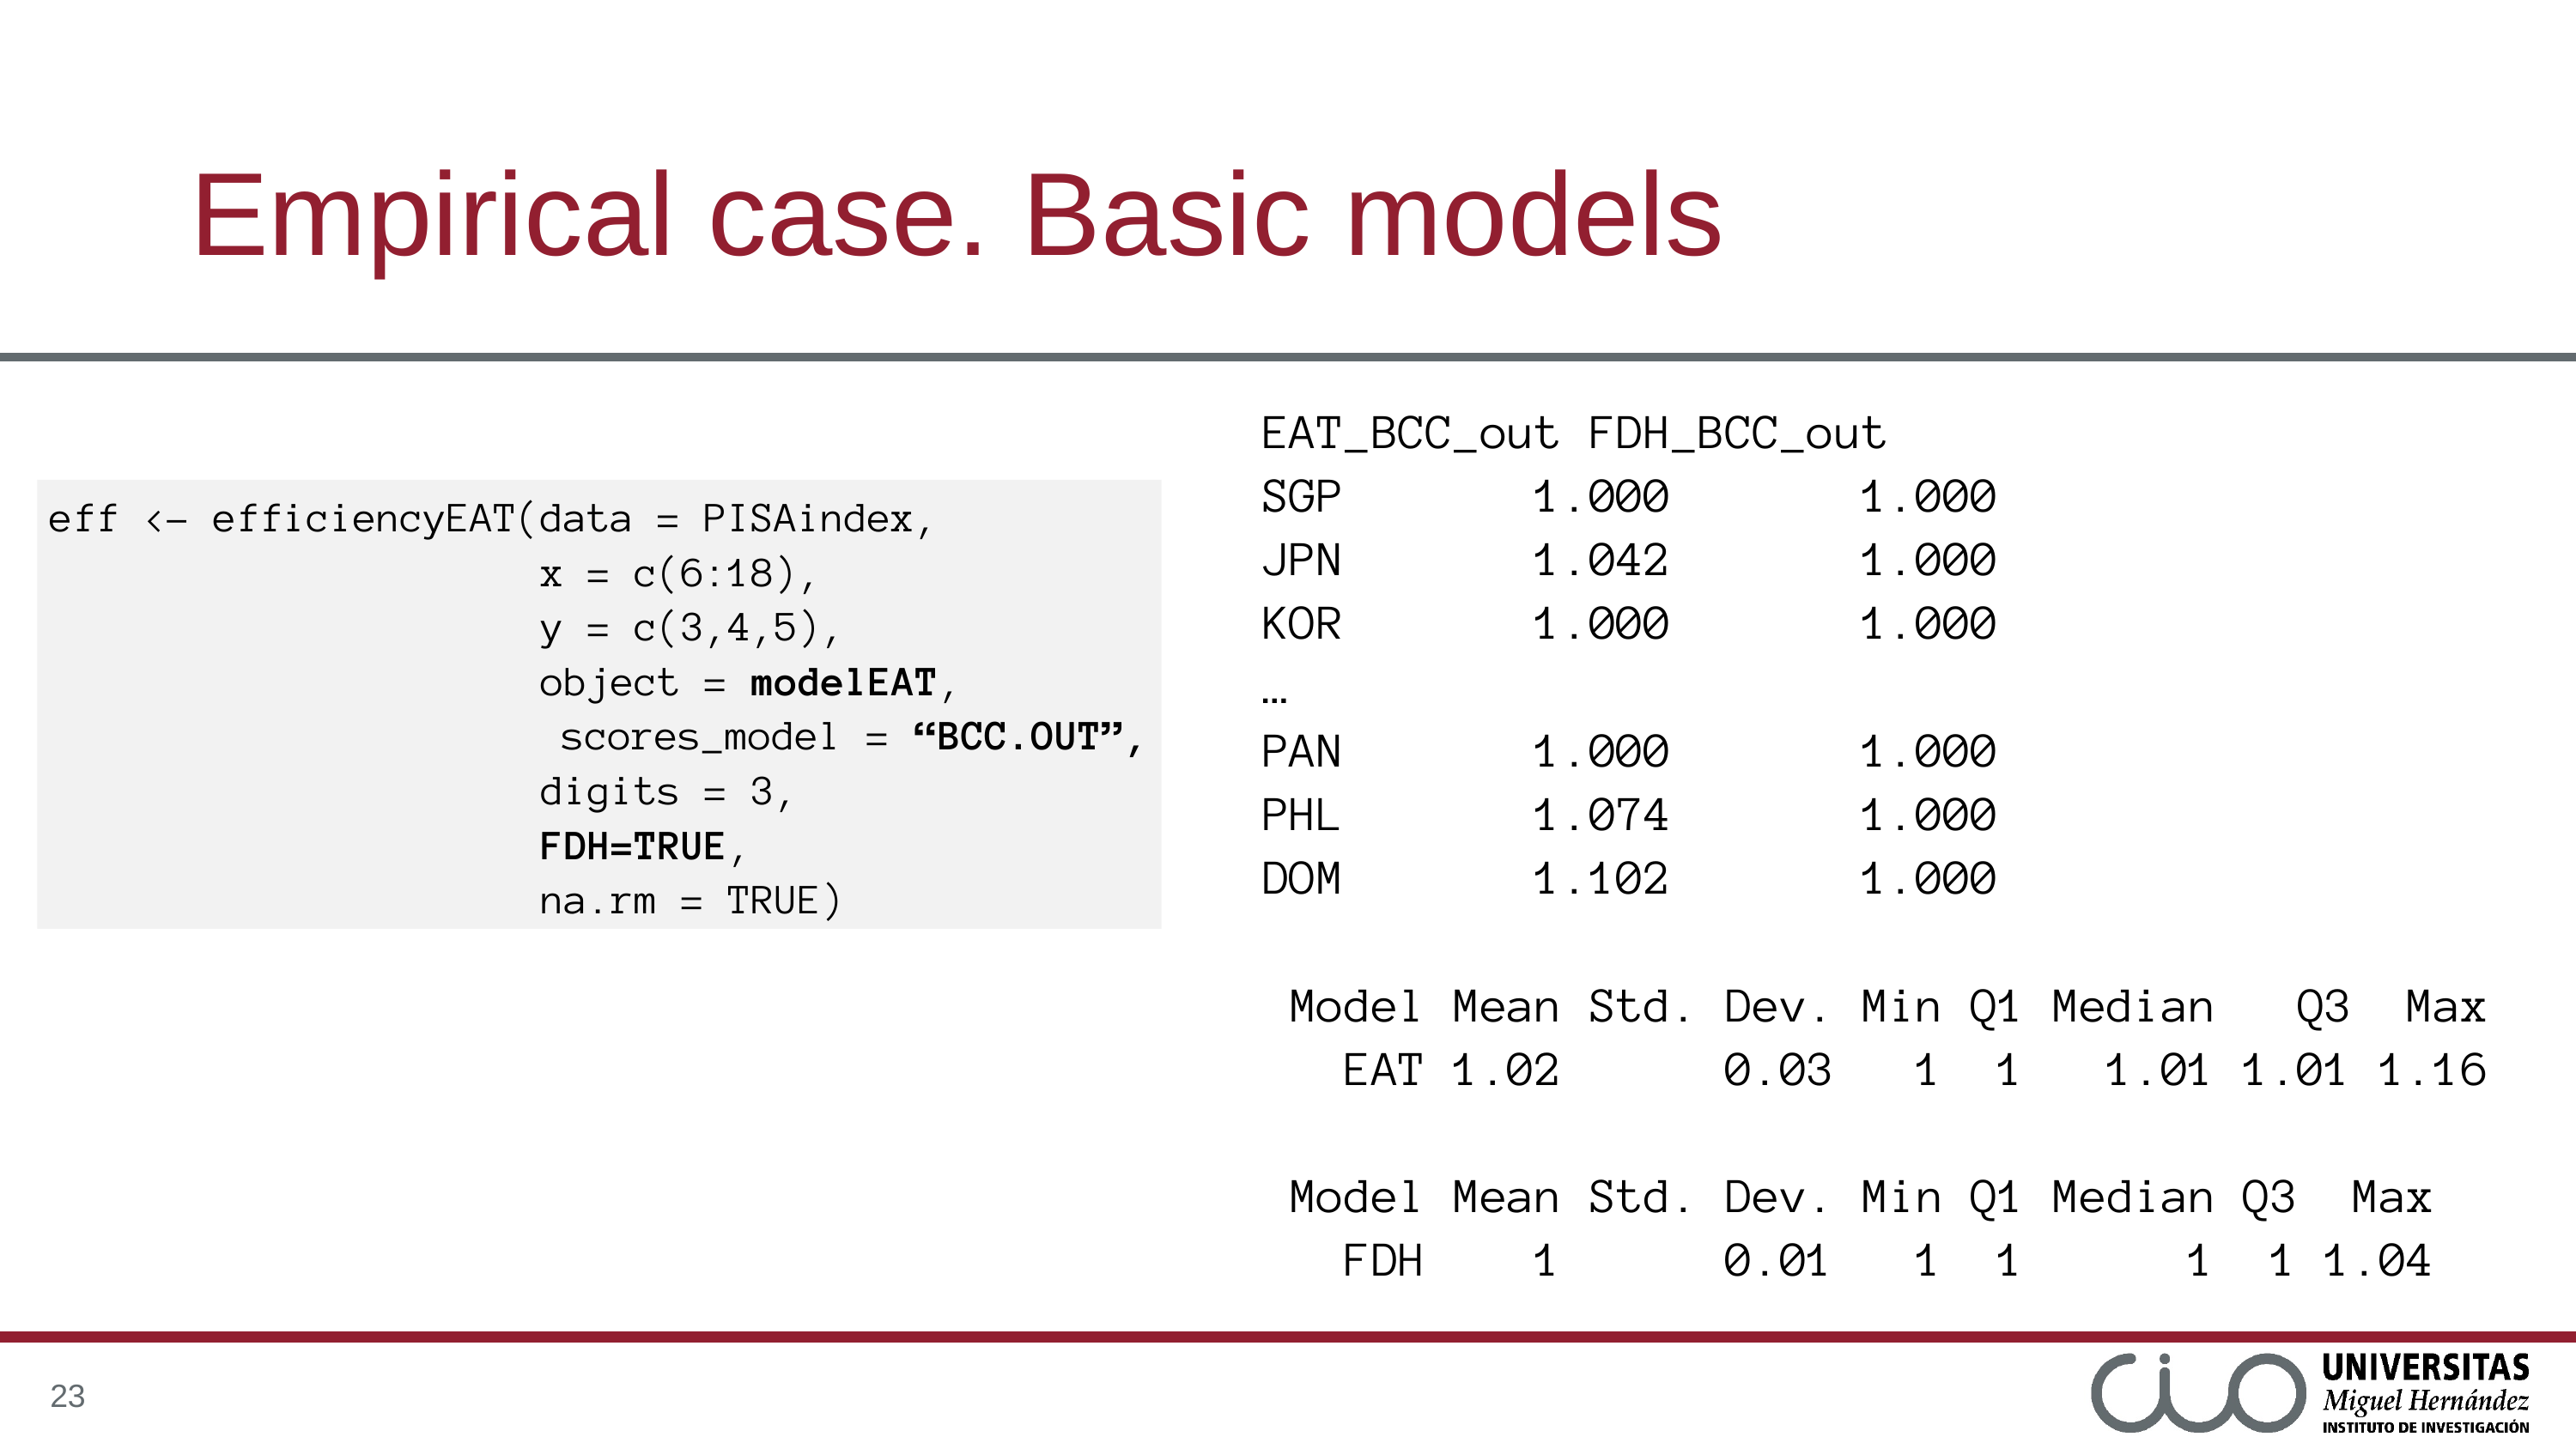

# Empirical case. Basic models
EAT_BCC_out FDH_BCC_out
SGP       1.000       1.000
JPN       1.042       1.000
KOR       1.000       1.000
…
PAN       1.000       1.000
PHL       1.074       1.000
DOM       1.102       1.000

 Model Mean Std. Dev. Min Q1 Median   Q3  Max
   EAT 1.02      0.03   1  1   1.01 1.01 1.16

 Model Mean Std. Dev. Min Q1 Median Q3  Max
   FDH    1      0.01   1  1      1  1 1.04
eff <- efficiencyEAT(data = PISAindex,
                     x = c(6:18),
                     y = c(3,4,5),
                     object = modelEAT,
                     scores_model = “BCC.OUT”,
                     digits = 3,
                     FDH=TRUE,
                     na.rm = TRUE)
23